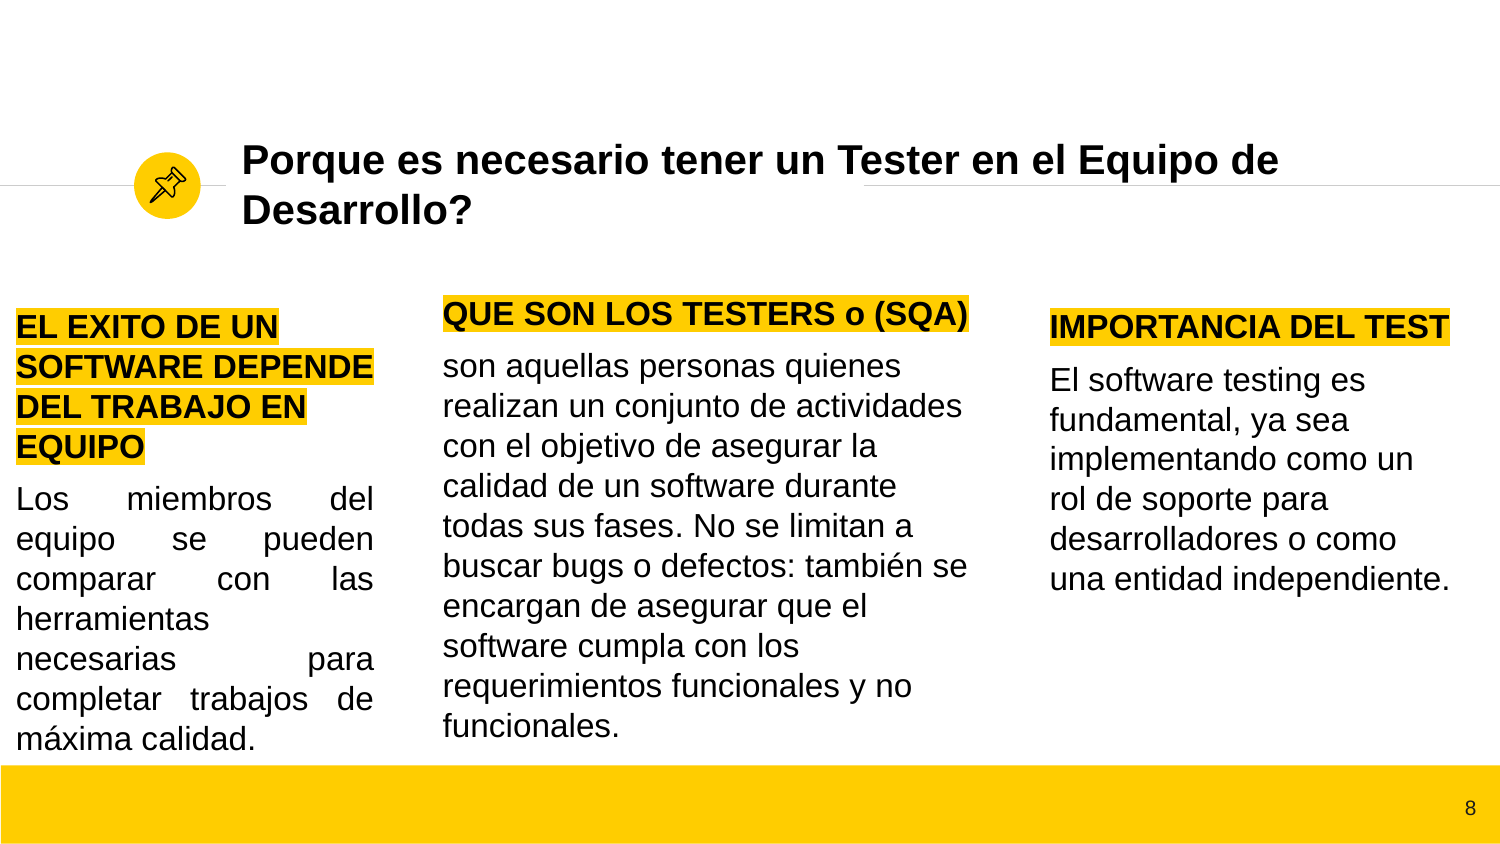

# Porque es necesario tener un Tester en el Equipo de Desarrollo?

QUE SON LOS TESTERS o (SQA)
son aquellas personas quienes realizan un conjunto de actividades con el objetivo de asegurar la calidad de un software durante todas sus fases. No se limitan a buscar bugs o defectos: también se encargan de asegurar que el software cumpla con los requerimientos funcionales y no funcionales.

EL EXITO DE UN SOFTWARE DEPENDE DEL TRABAJO EN EQUIPO
Los miembros del equipo se pueden comparar con las herramientas necesarias para completar trabajos de máxima calidad.

IMPORTANCIA DEL TEST
El software testing es fundamental, ya sea implementando como un rol de soporte para desarrolladores o como una entidad independiente.

8